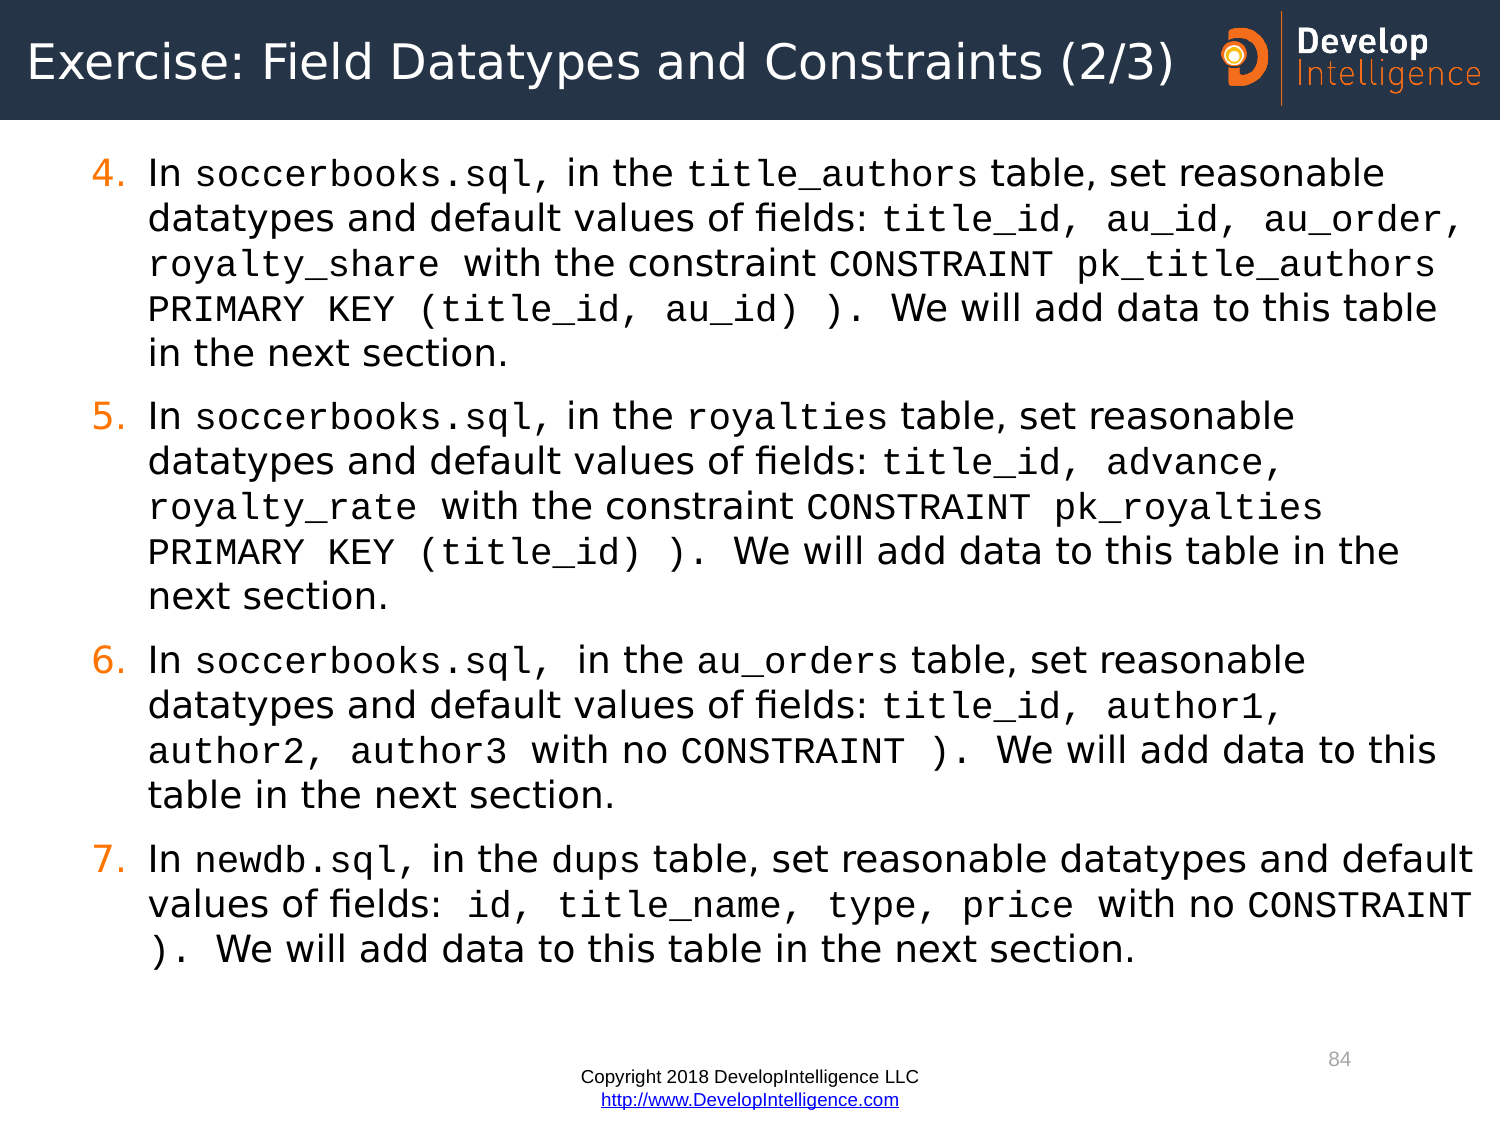

# Exercise: Field Datatypes and Constraints (2/3)
In soccerbooks.sql, in the title_authors table, set reasonable datatypes and default values of fields: title_id, au_id, au_order, royalty_share with the constraint CONSTRAINT pk_title_authors PRIMARY KEY (title_id, au_id) ). We will add data to this table in the next section.
In soccerbooks.sql, in the royalties table, set reasonable datatypes and default values of fields: title_id, advance, royalty_rate with the constraint CONSTRAINT pk_royalties PRIMARY KEY (title_id) ). We will add data to this table in the next section.
In soccerbooks.sql, in the au_orders table, set reasonable datatypes and default values of fields: title_id, author1, author2, author3 with no CONSTRAINT ). We will add data to this table in the next section.
In newdb.sql, in the dups table, set reasonable datatypes and default values of fields:  id, title_name, type, price with no CONSTRAINT ). We will add data to this table in the next section.

84